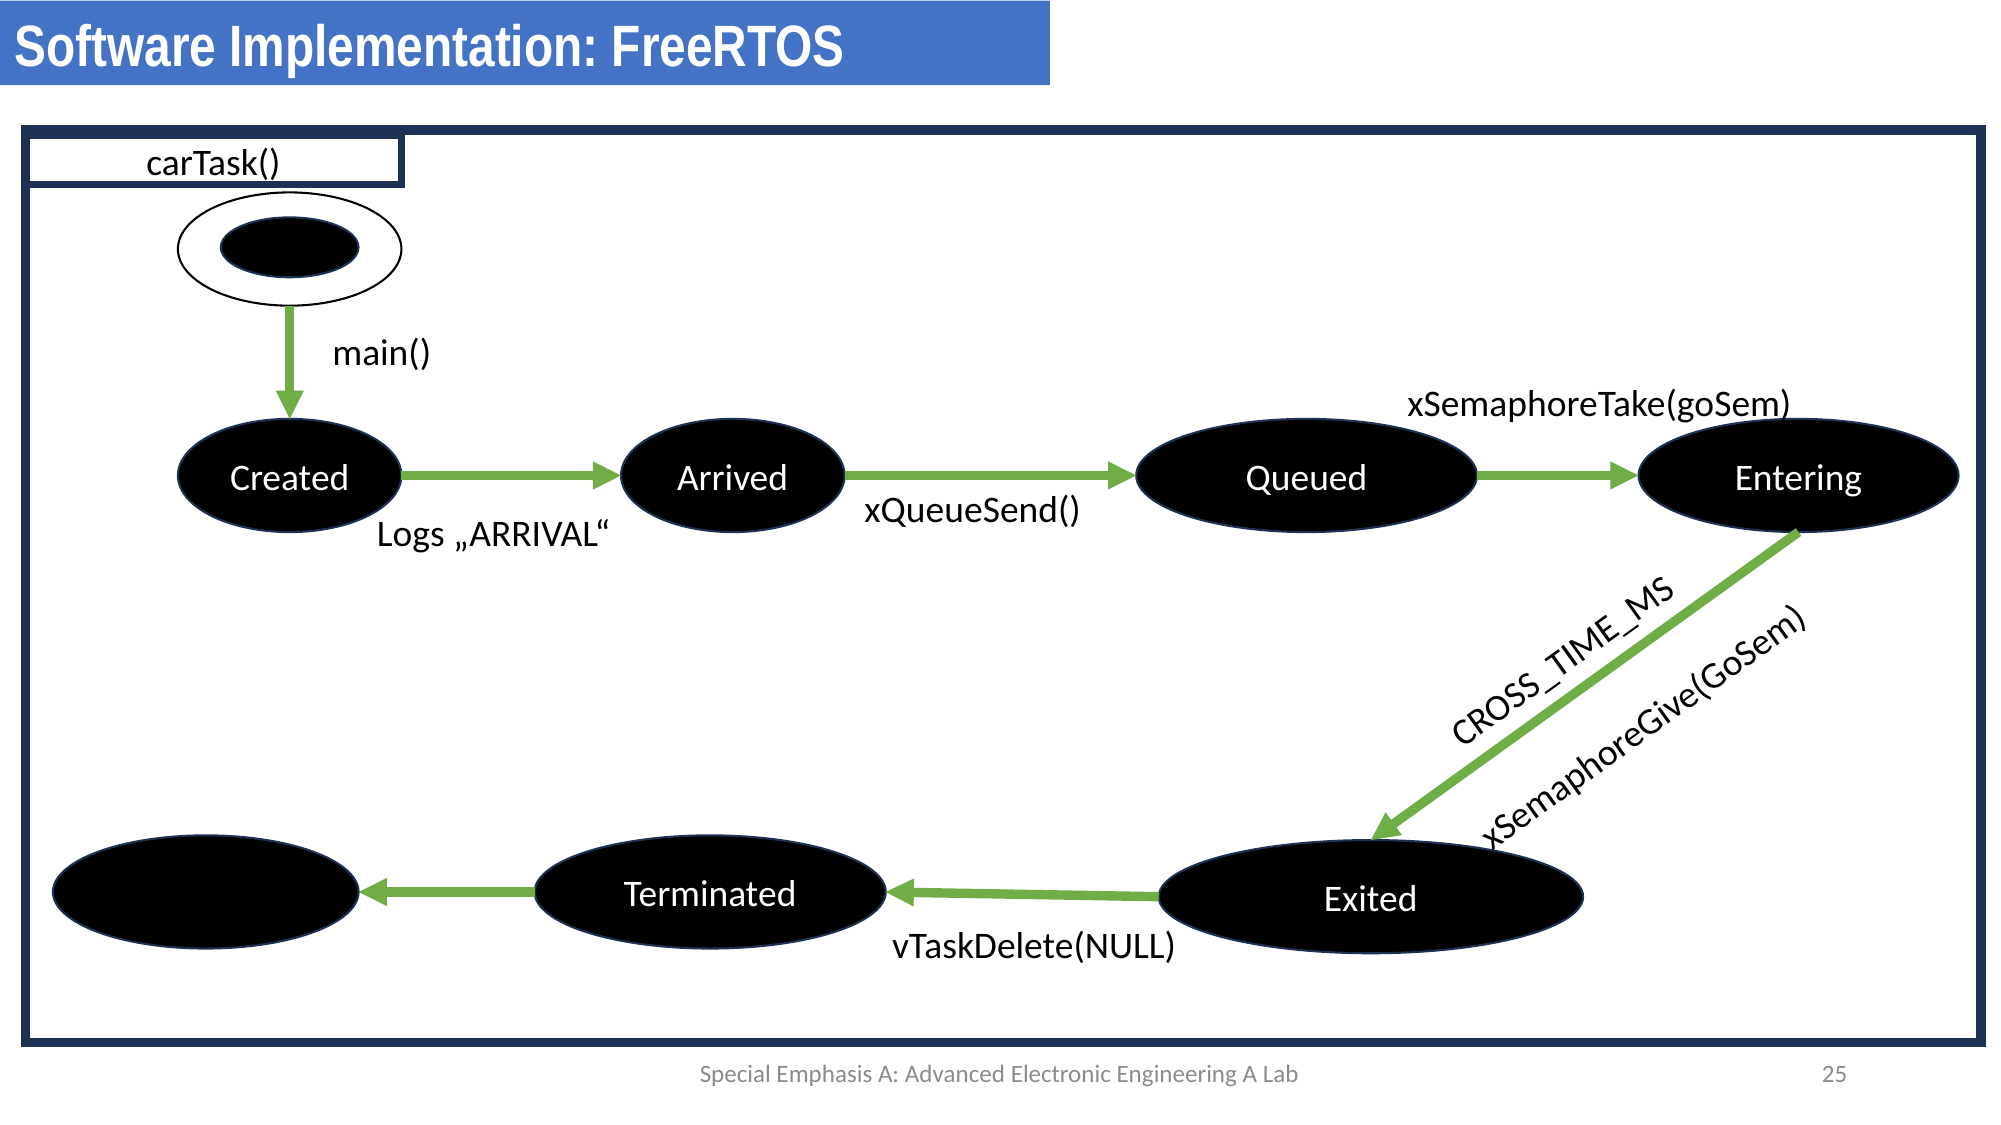

Software Implementation: FreeRTOS

carTask()

main()
xSemaphoreTake(goSem)
Created
Arrived
Queued
Entering
xQueueSend()
Logs „ARRIVAL“
CROSS_TIME_MS
xSemaphoreGive(GoSem)

Terminated
Exited
vTaskDelete(NULL)
Special Emphasis A: Advanced Electronic Engineering A Lab
25